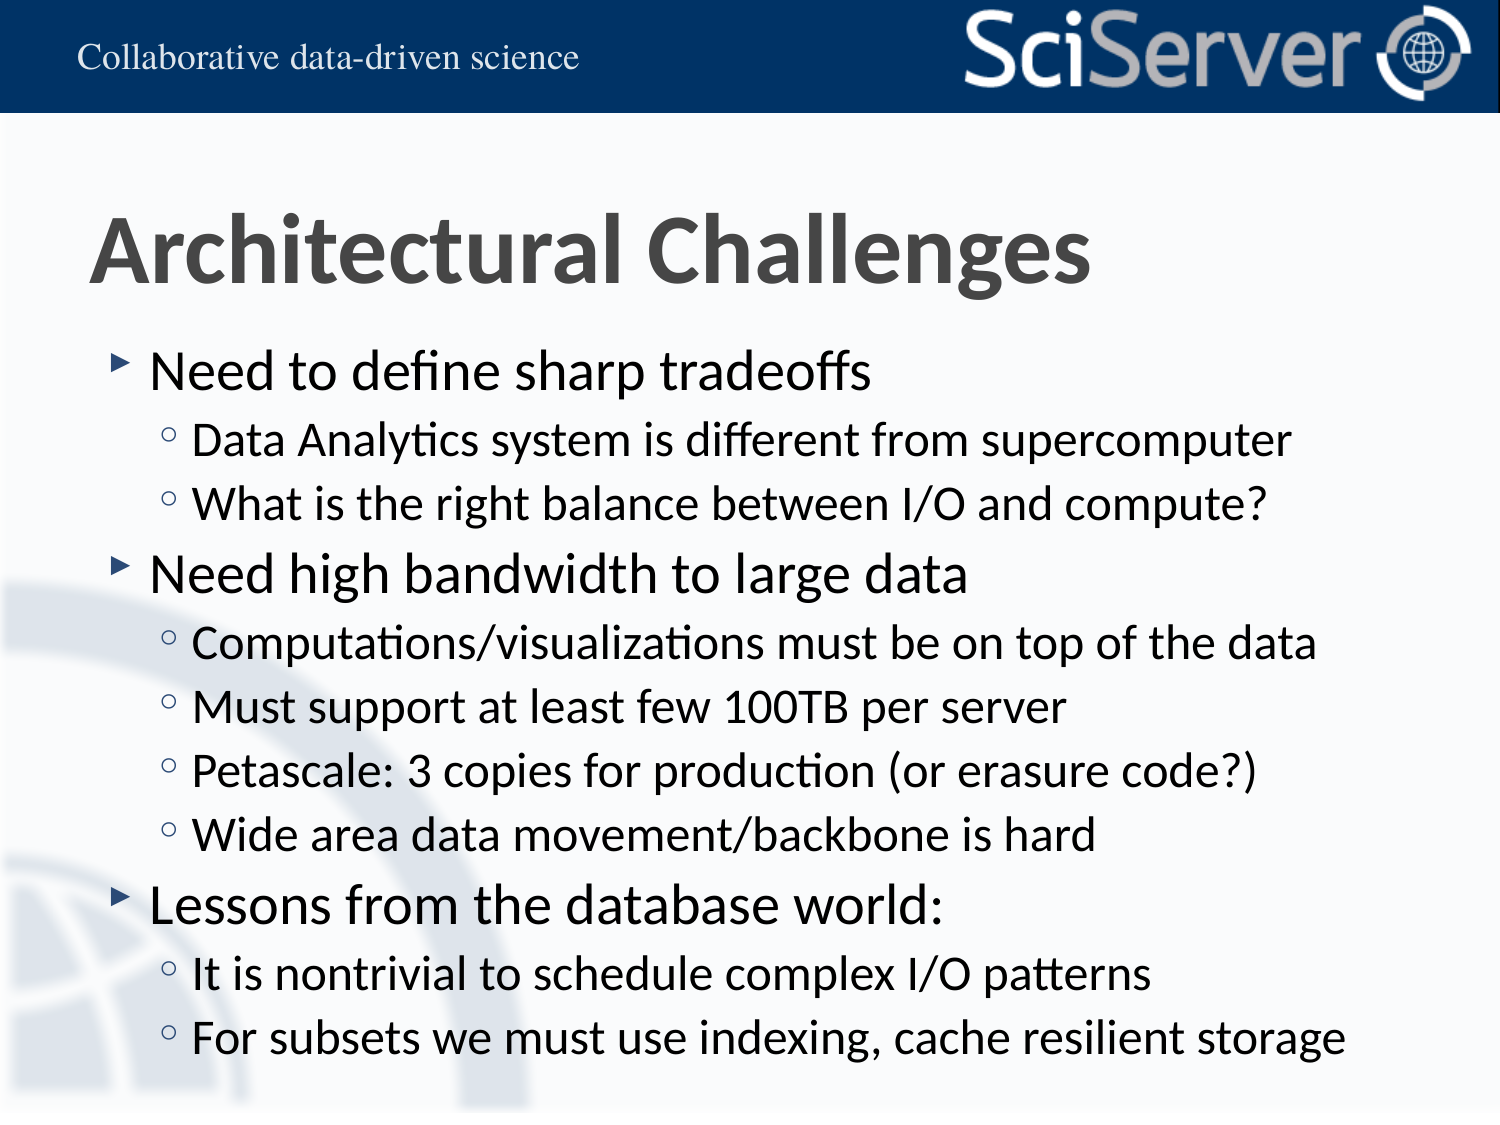

# Architectural Challenges
Need to define sharp tradeoffs
Data Analytics system is different from supercomputer
What is the right balance between I/O and compute?
Need high bandwidth to large data
Computations/visualizations must be on top of the data
Must support at least few 100TB per server
Petascale: 3 copies for production (or erasure code?)
Wide area data movement/backbone is hard
Lessons from the database world:
It is nontrivial to schedule complex I/O patterns
For subsets we must use indexing, cache resilient storage